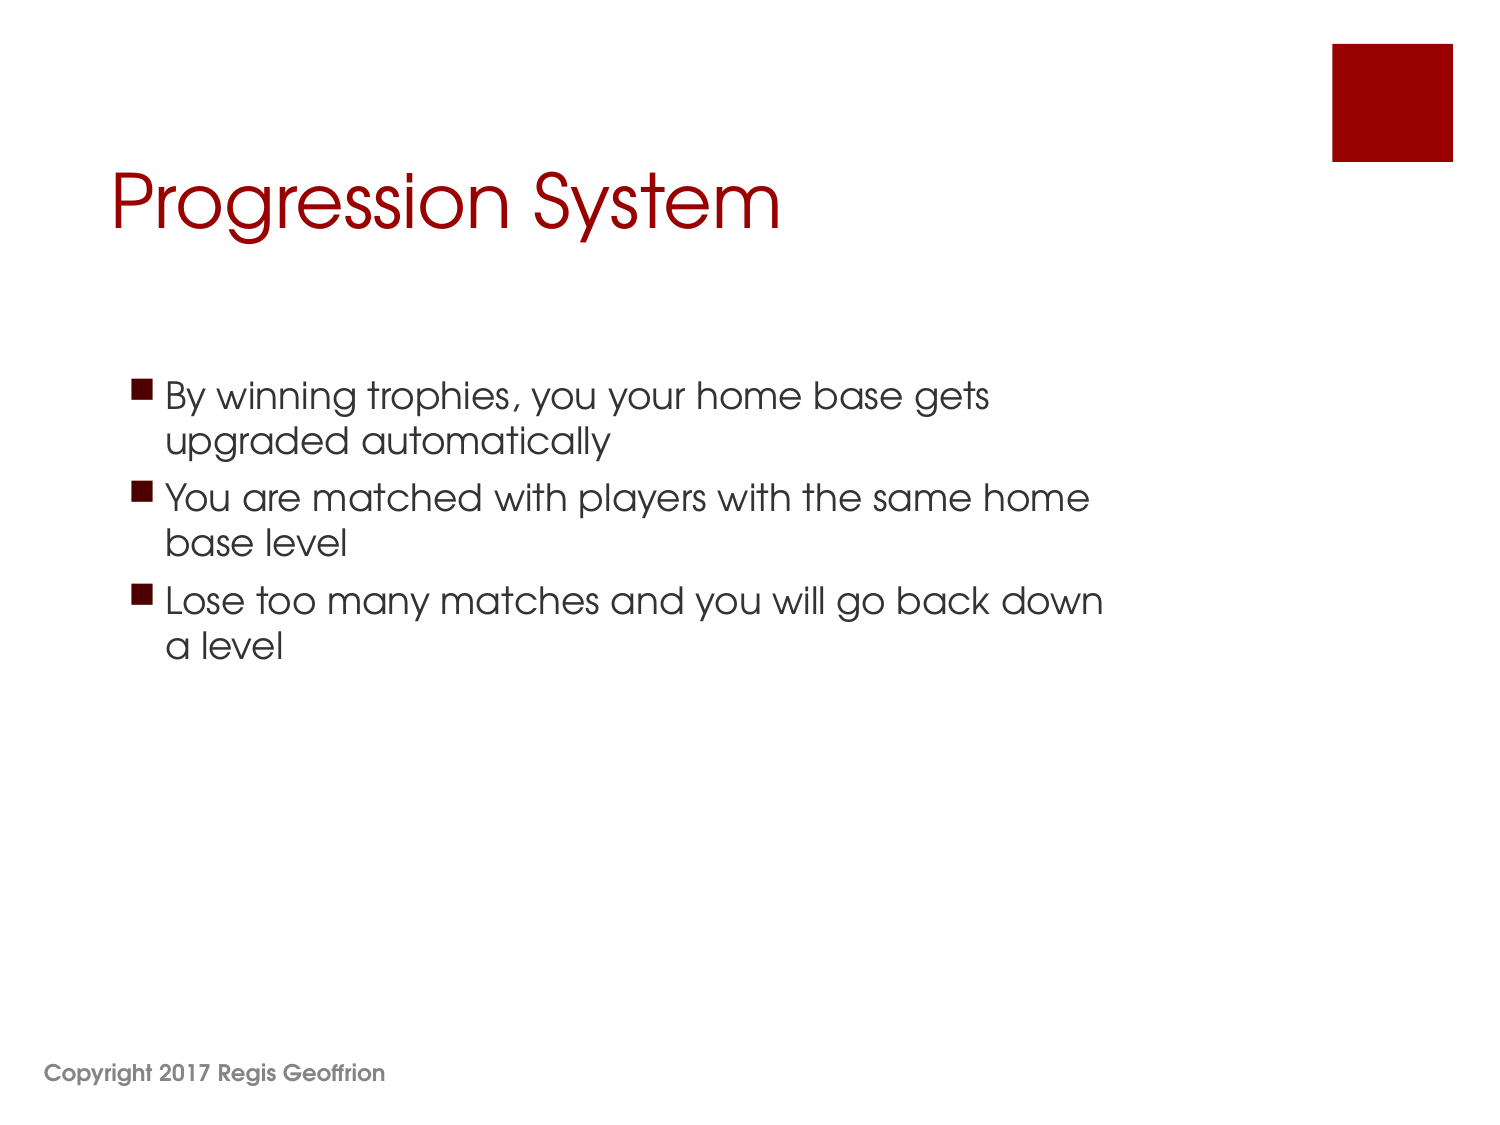

# Progression System
By winning trophies, you your home base gets upgraded automatically
You are matched with players with the same home base level
Lose too many matches and you will go back down a level
Copyright 2017 Regis Geoffrion